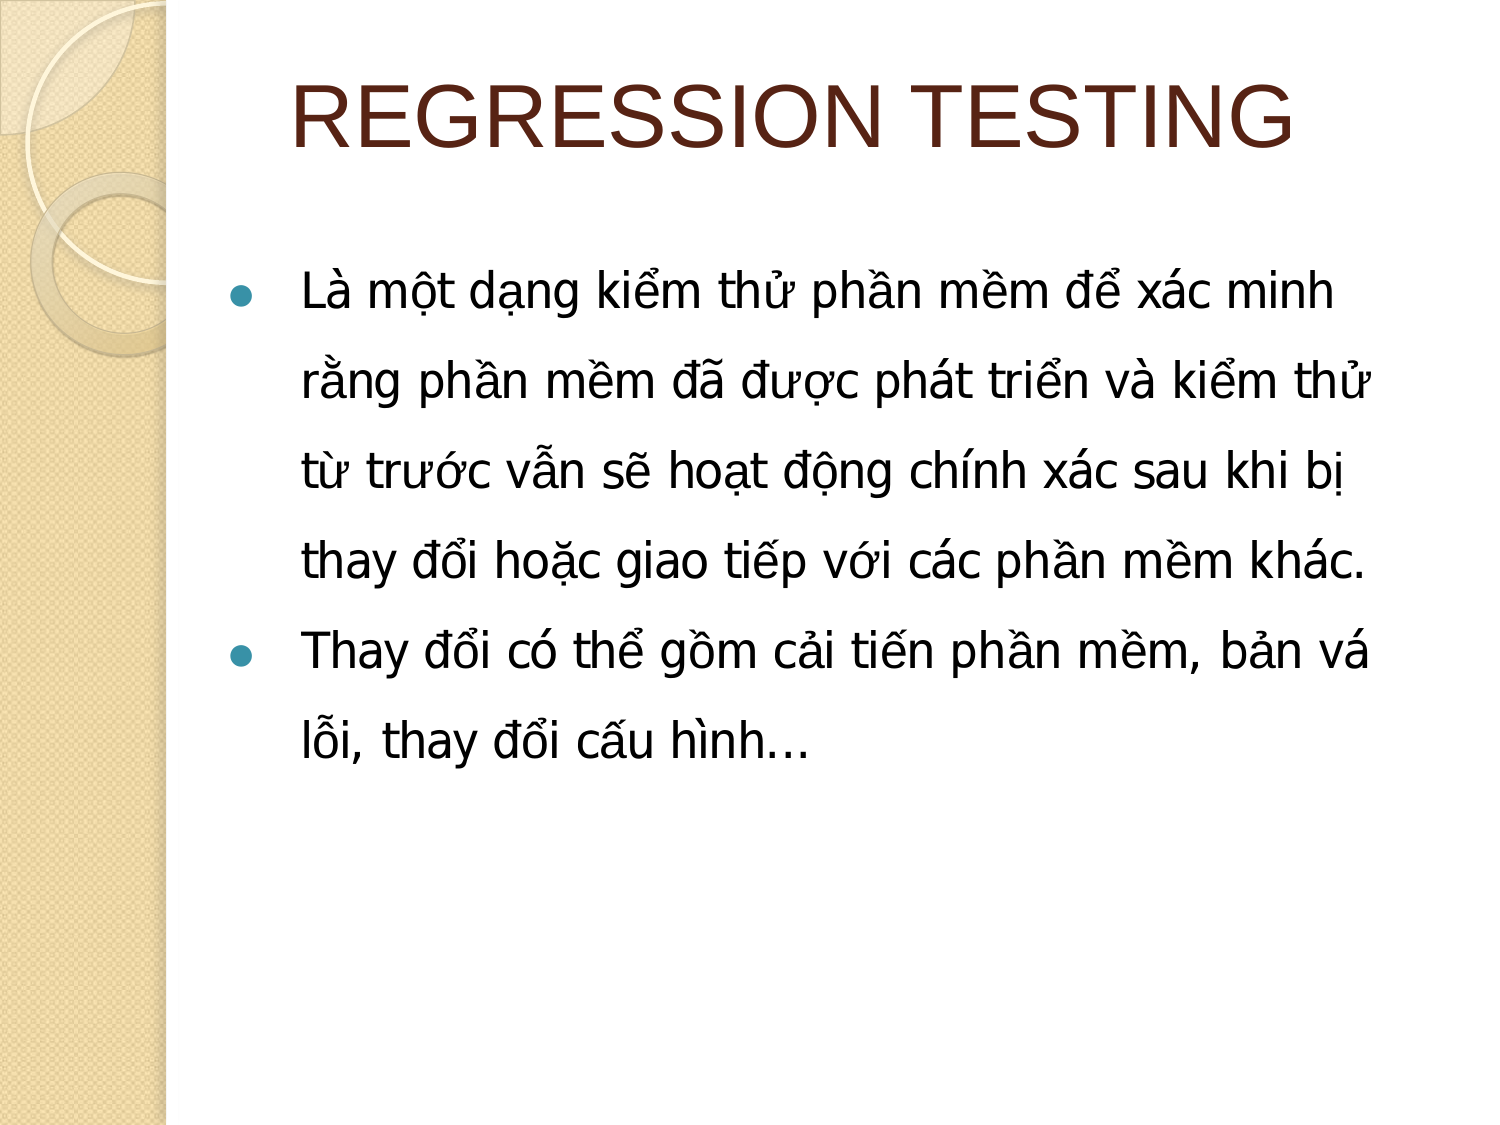

# REGRESSION TESTING

Là một dạng kiểm thử phần mềm để xác minh rằng phần mềm đã được phát triển và kiểm thử từ trước vẫn sẽ hoạt động chính xác sau khi bị thay đổi hoặc giao tiếp với các phần mềm khác.
Thay đổi có thể gồm cải tiến phần mềm, bản vá lỗi, thay đổi cấu hình...